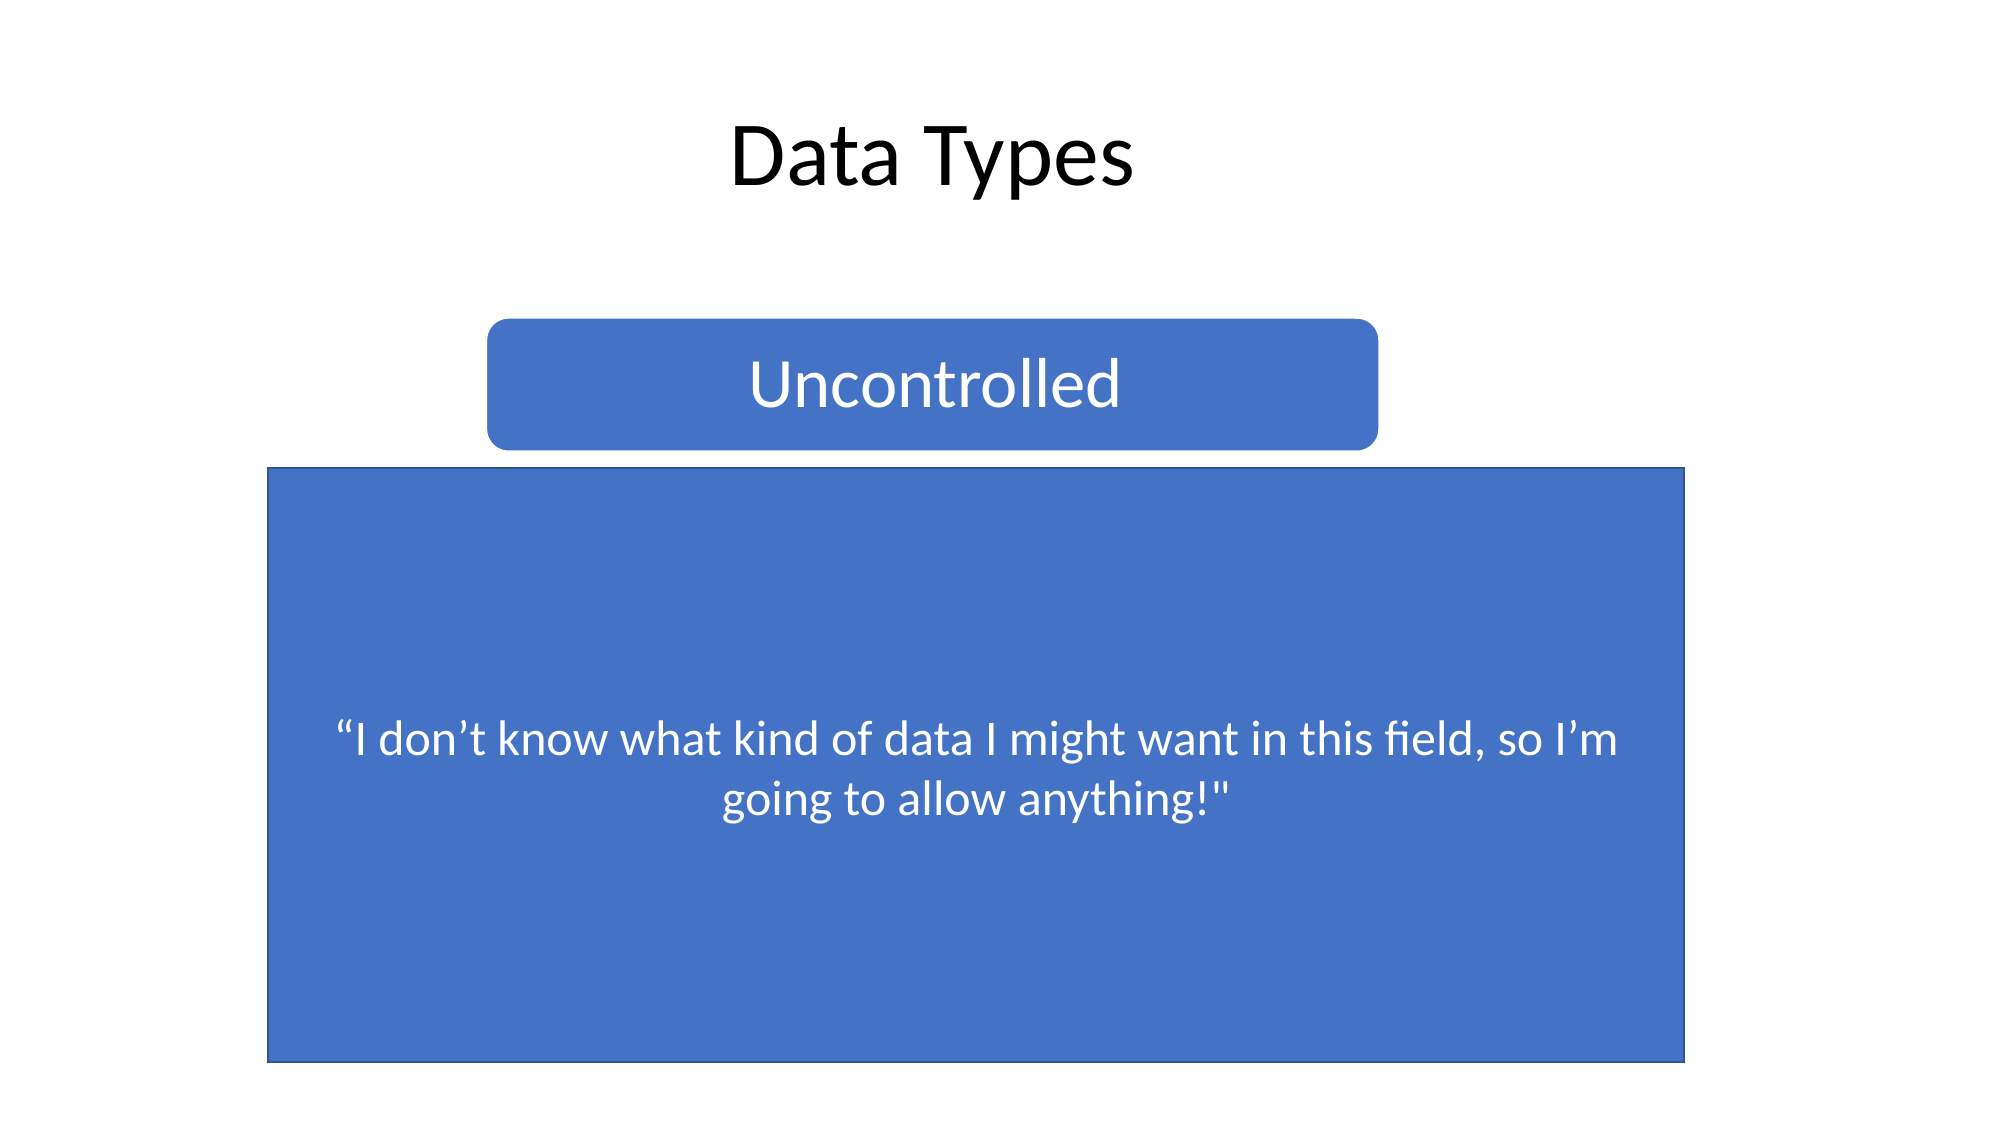

Data Types
Uncontrolled
Controlled Vocabulary
Date
Text
Numeric
“I don’t know what kind of data I might want in this field, so I’m going to allow anything!"